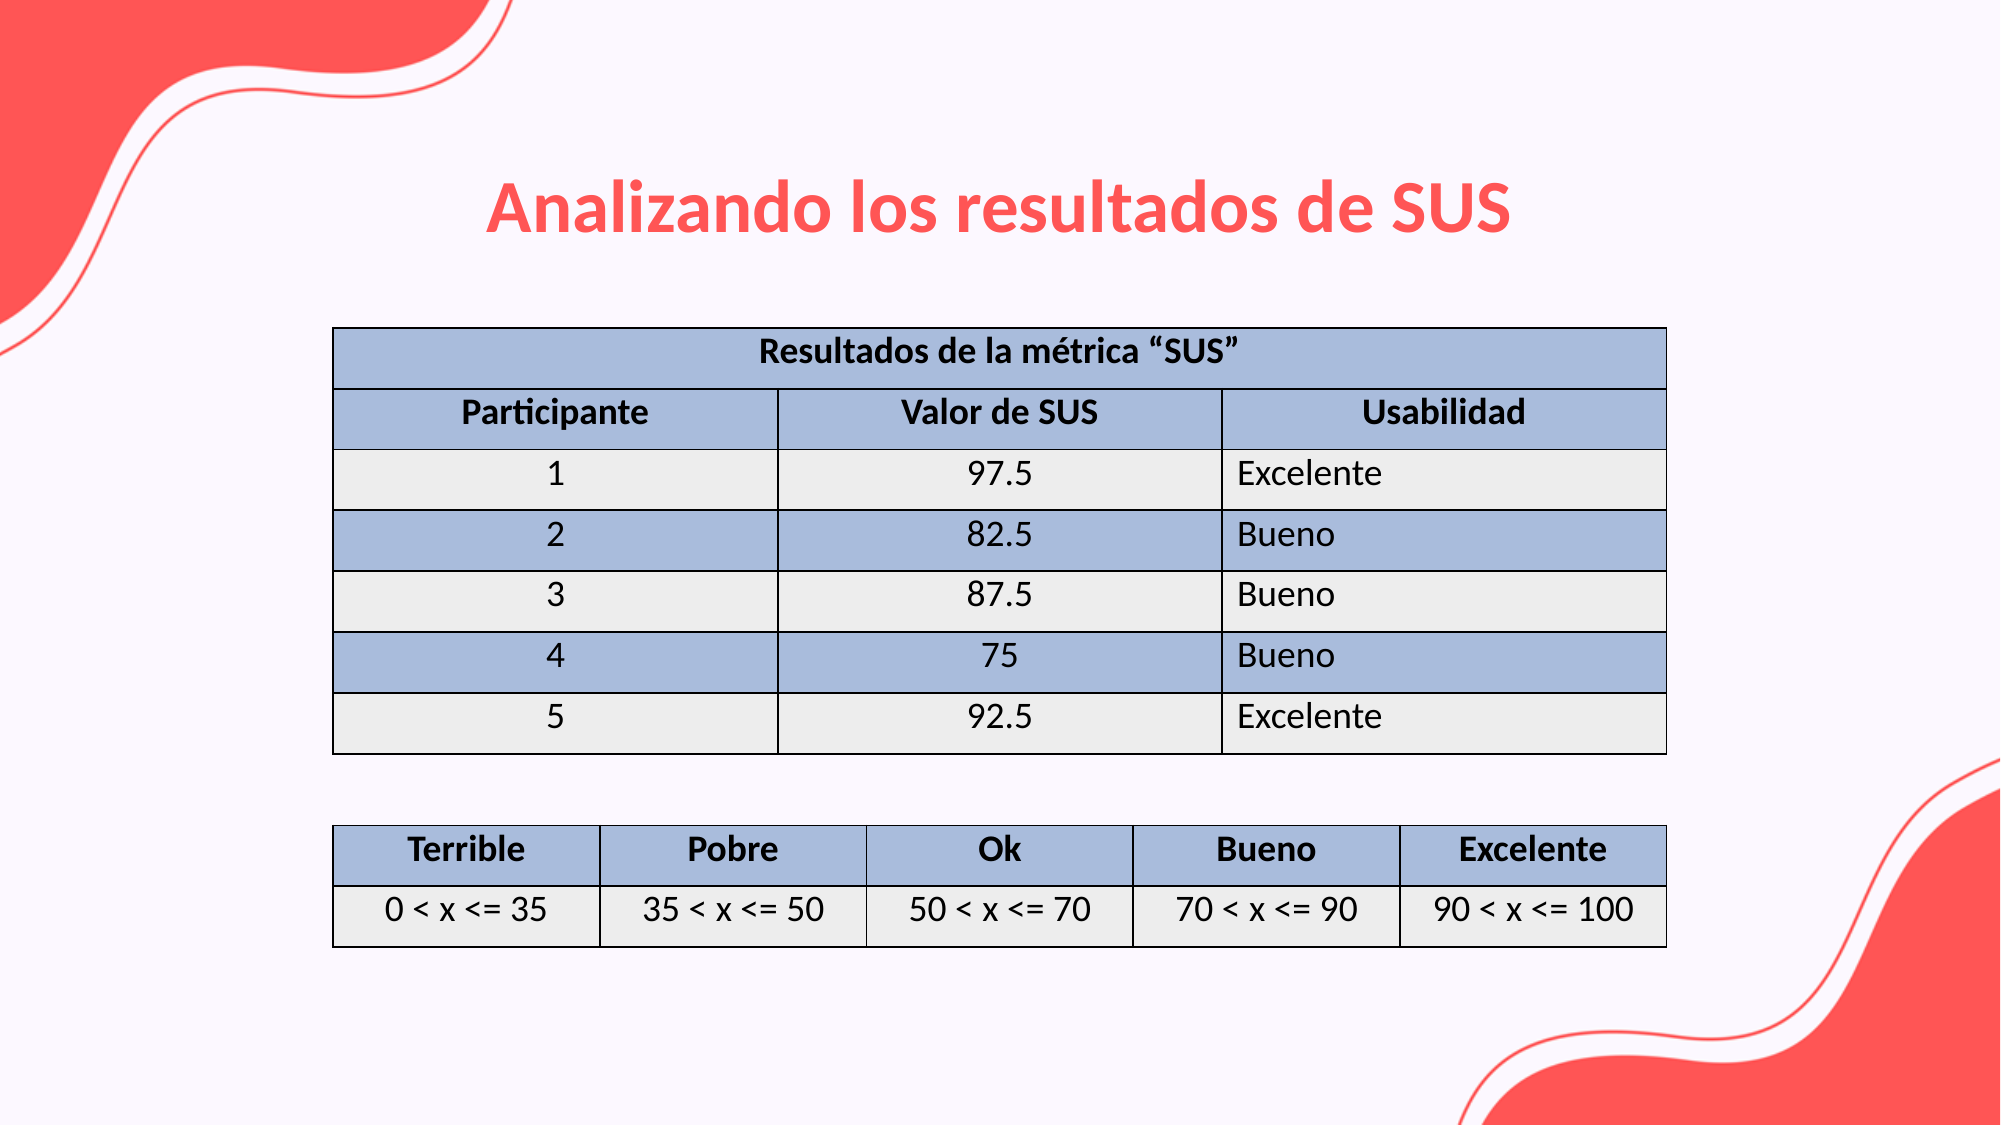

Analizando los resultados de SUS
| Resultados de la métrica “SUS” |  |  |
| --- | --- | --- |
| Participante | Valor de SUS | Usabilidad |
| 1 | 97.5 | Excelente |
| 2 | 82.5 | Bueno |
| 3 | 87.5 | Bueno |
| 4 | 75 | Bueno |
| 5 | 92.5 | Excelente |
| Terrible | Pobre | Ok | Bueno | Excelente |
| --- | --- | --- | --- | --- |
| 0 < x <= 35 | 35 < x <= 50 | 50 < x <= 70 | 70 < x <= 90 | 90 < x <= 100 |